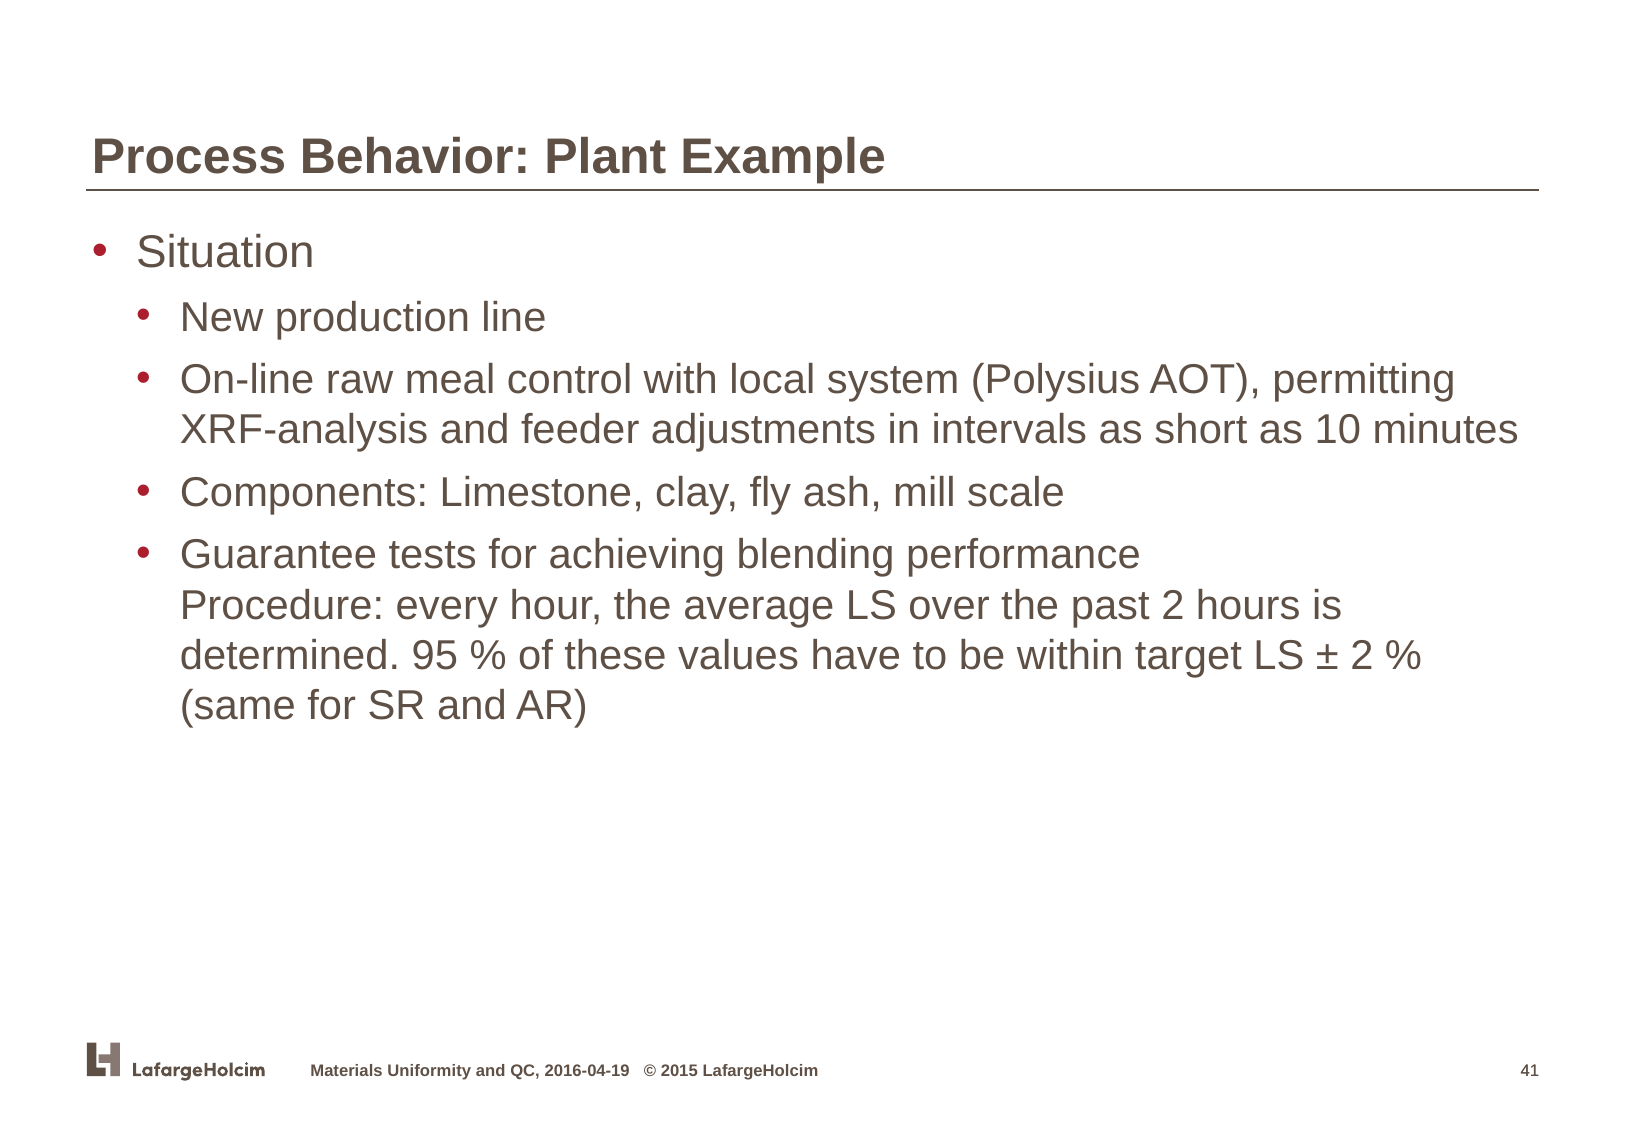

Process Behavior: Plant Example
Situation
New production line
On-line raw meal control with local system (Polysius AOT), permitting XRF-analysis and feeder adjustments in intervals as short as 10 minutes
Components: Limestone, clay, fly ash, mill scale
Guarantee tests for achieving blending performance
Procedure: every hour, the average LS over the past 2 hours is determined. 95 % of these values have to be within target LS ± 2 % (same for SR and AR)

Materials Uniformity and QC, 2016-04-19   © 2015 LafargeHolcim
41
41